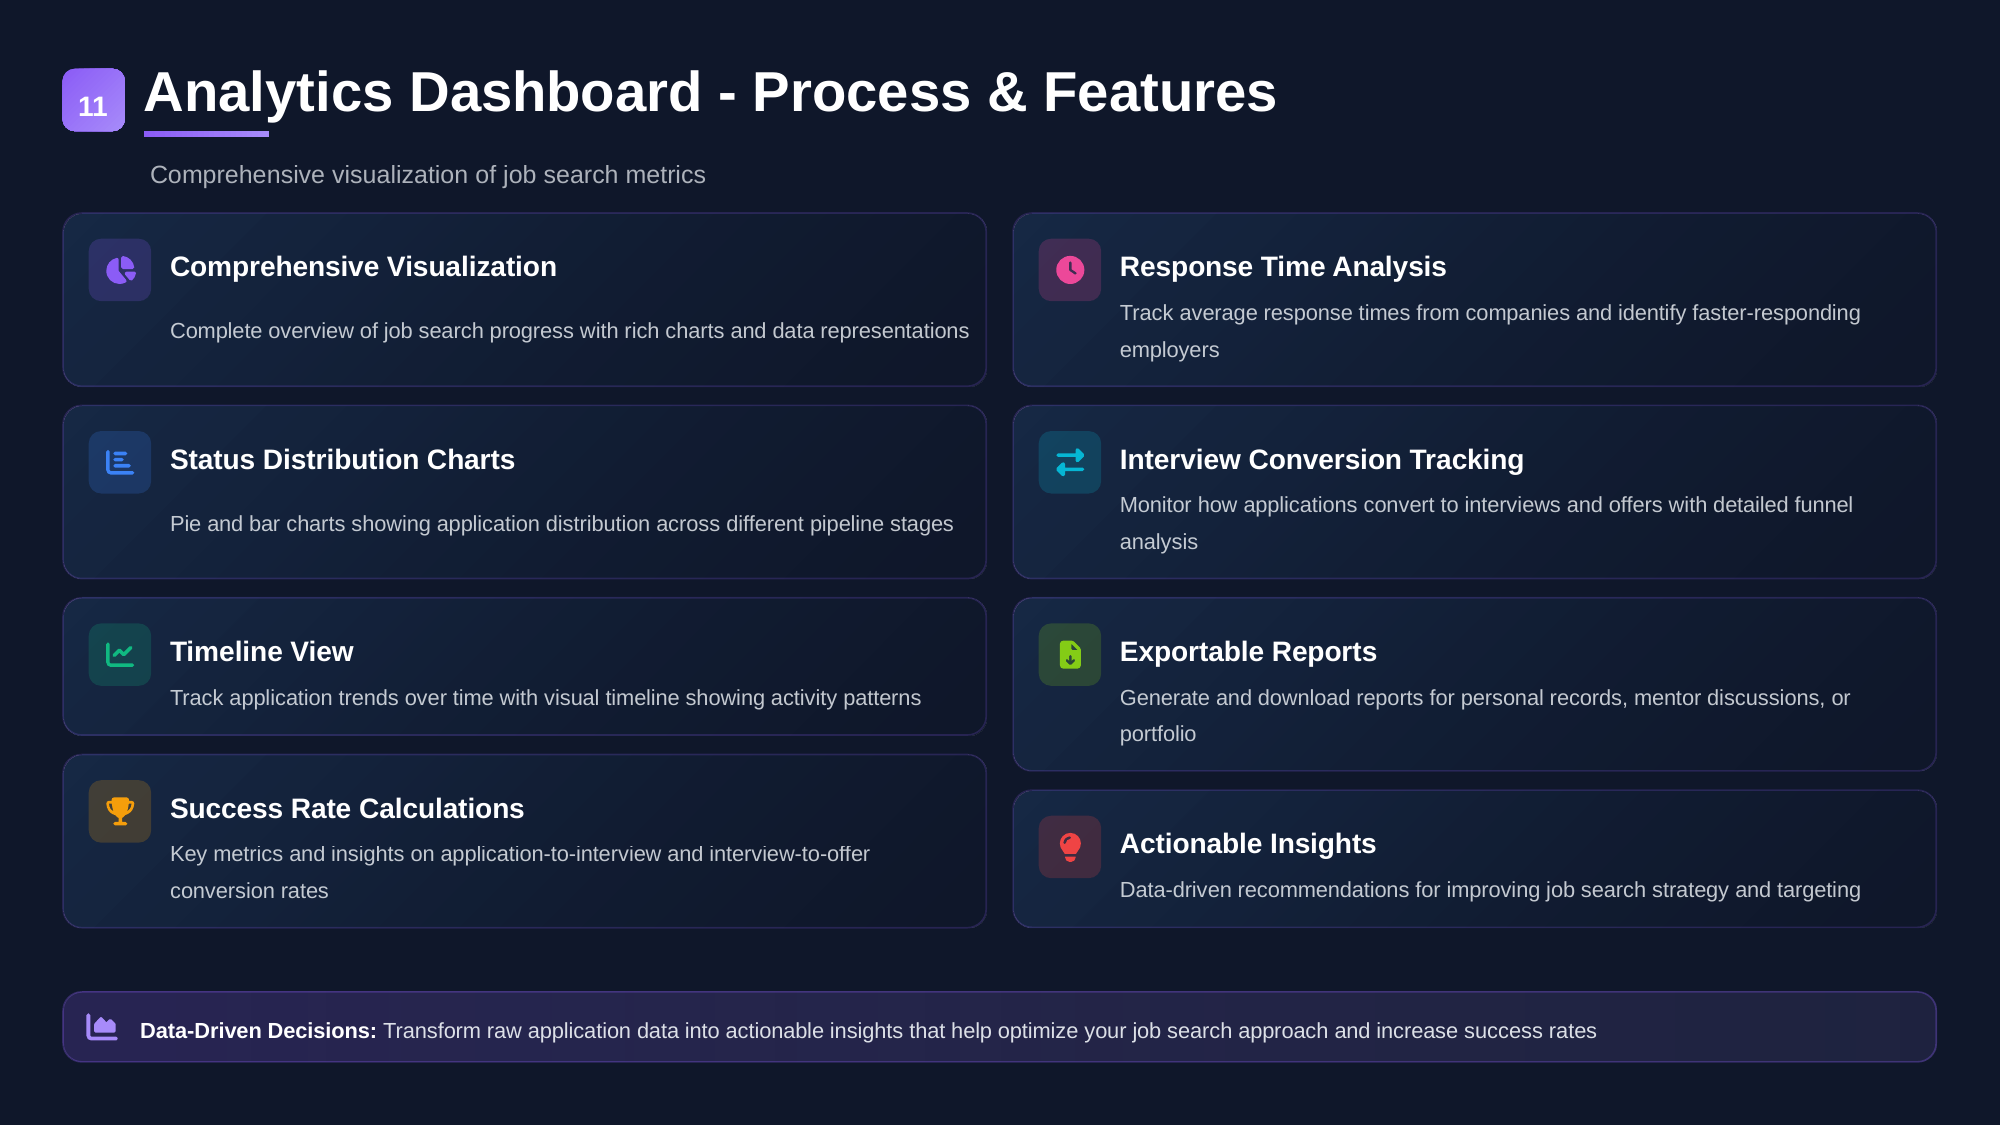

Analytics Dashboard - Process & Features

11

Comprehensive visualization of job search metrics

Comprehensive Visualization

Response Time Analysis

Complete overview of job search progress with rich charts and data representations
Track average response times from companies and identify faster-responding employers

Status Distribution Charts

Interview Conversion Tracking

Pie and bar charts showing application distribution across different pipeline stages
Monitor how applications convert to interviews and offers with detailed funnel analysis

Timeline View

Exportable Reports

Track application trends over time with visual timeline showing activity patterns
Generate and download reports for personal records, mentor discussions, or portfolio

Success Rate Calculations

Actionable Insights
Key metrics and insights on application-to-interview and interview-to-offer conversion rates

Data-driven recommendations for improving job search strategy and targeting

Data-Driven Decisions: Transform raw application data into actionable insights that help optimize your job search approach and increase success rates